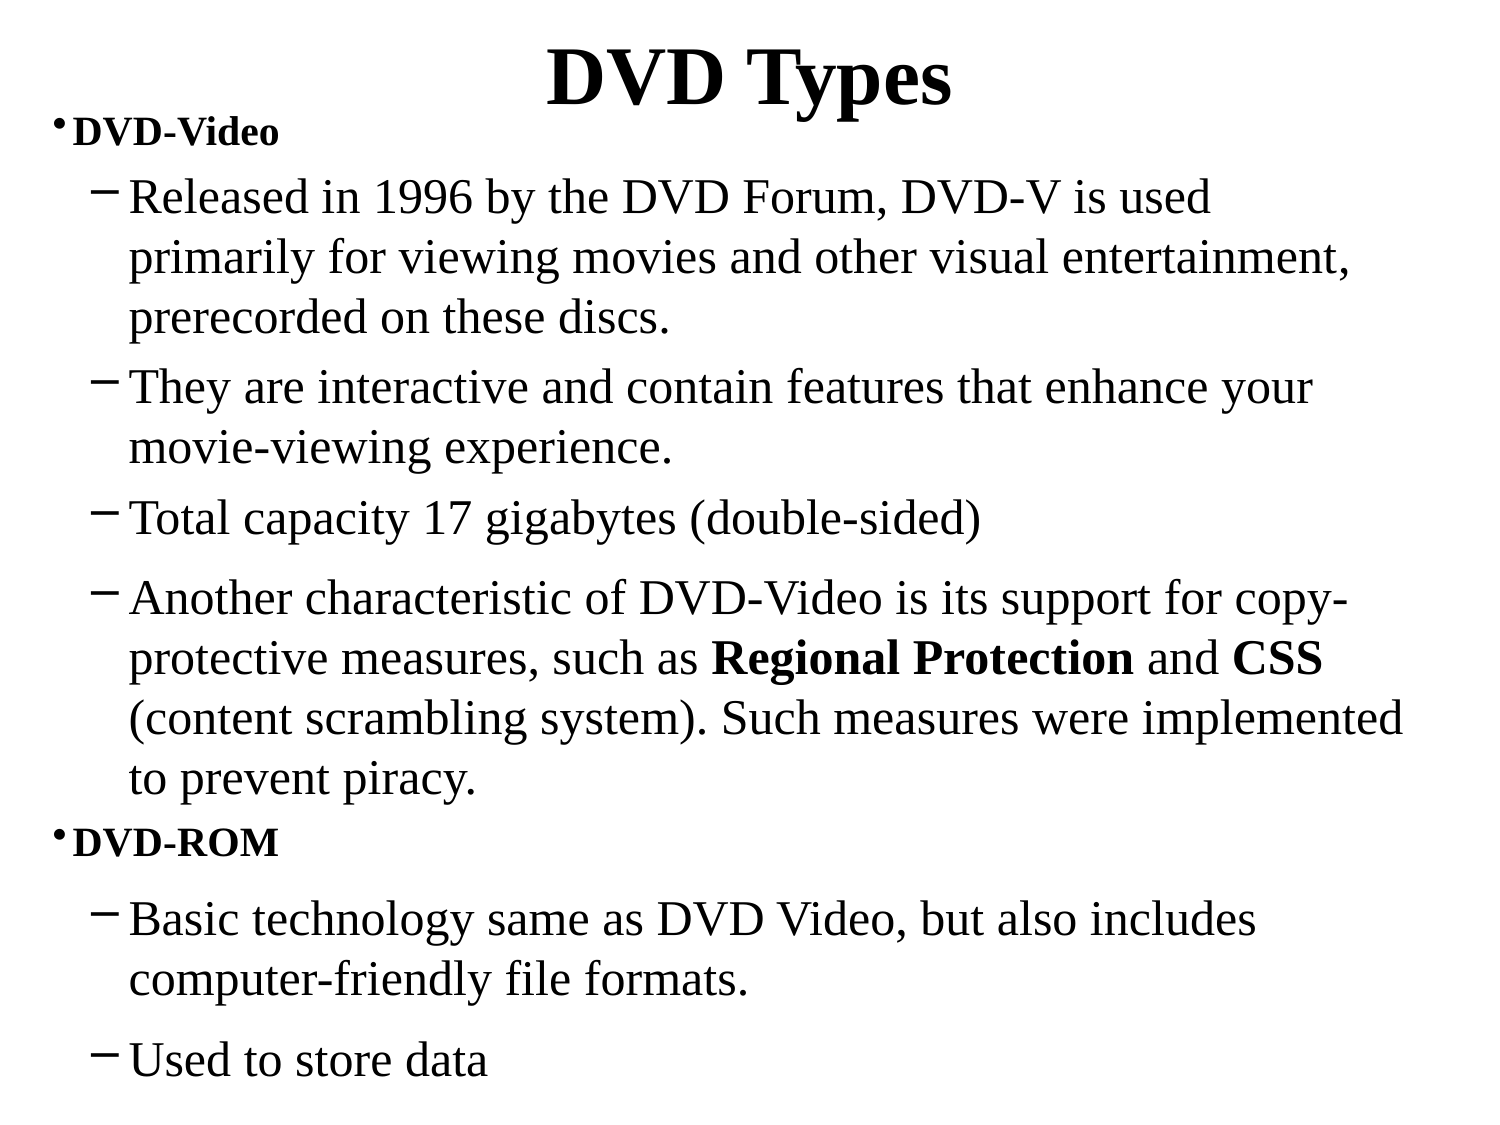

# DVD Types
DVD-Video
Released in 1996 by the DVD Forum, DVD-V is used primarily for viewing movies and other visual entertainment, prerecorded on these discs.
They are interactive and contain features that enhance your movie-viewing experience.
Total capacity 17 gigabytes (double-sided)
Another characteristic of DVD-Video is its support for copy-protective measures, such as Regional Protection and CSS (content scrambling system). Such measures were implemented to prevent piracy.
DVD-ROM
Basic technology same as DVD Video, but also includes computer-friendly file formats.
Used to store data
112